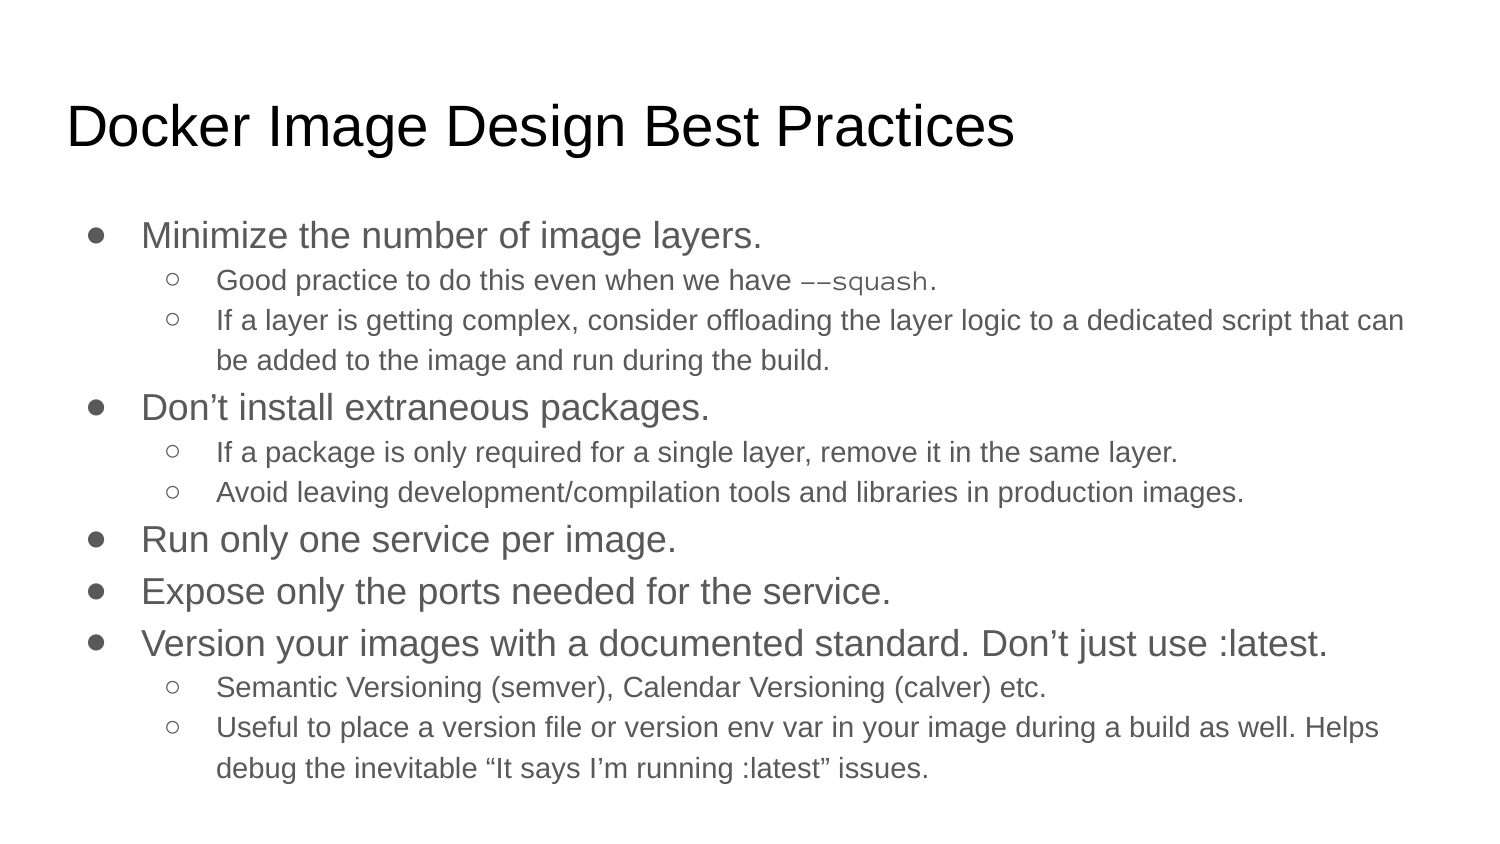

# Docker Image Design Best Practices
Minimize the number of image layers.
Good practice to do this even when we have --squash.
If a layer is getting complex, consider offloading the layer logic to a dedicated script that can be added to the image and run during the build.
Don’t install extraneous packages.
If a package is only required for a single layer, remove it in the same layer.
Avoid leaving development/compilation tools and libraries in production images.
Run only one service per image.
Expose only the ports needed for the service.
Version your images with a documented standard. Don’t just use :latest.
Semantic Versioning (semver), Calendar Versioning (calver) etc.
Useful to place a version file or version env var in your image during a build as well. Helps debug the inevitable “It says I’m running :latest” issues.